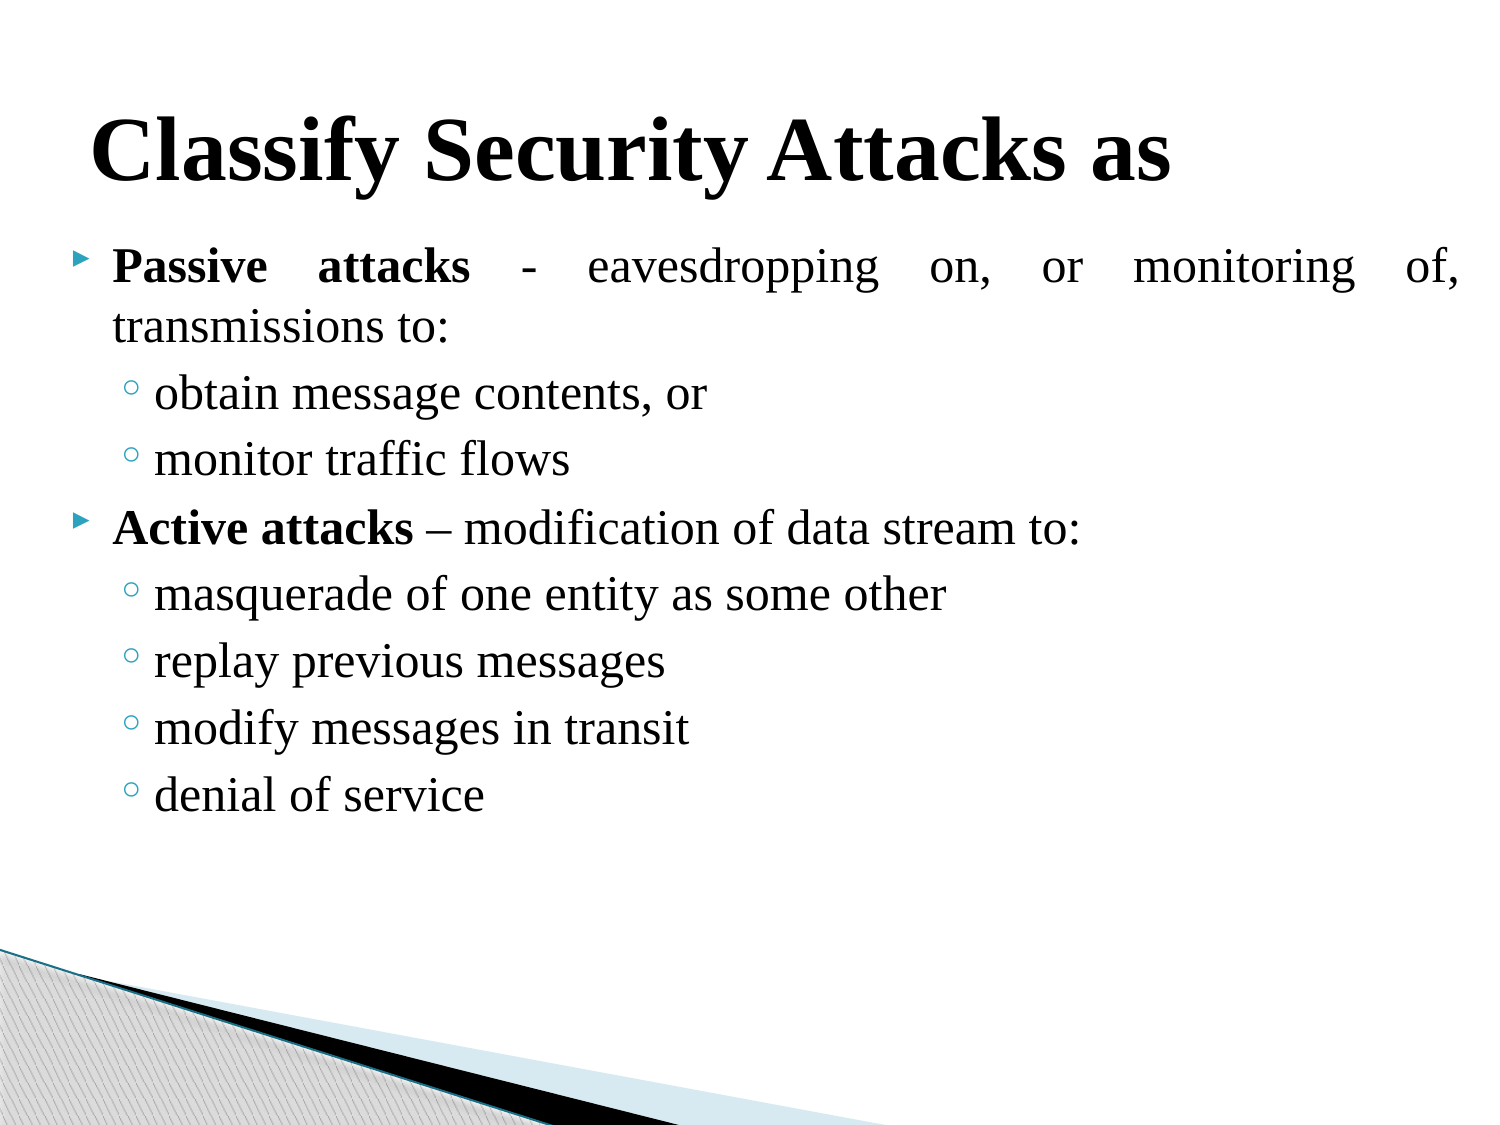

# Classify Security Attacks as
Passive attacks - eavesdropping on, or monitoring of, transmissions to:
obtain message contents, or
monitor traffic flows
Active attacks – modification of data stream to:
masquerade of one entity as some other
replay previous messages
modify messages in transit
denial of service